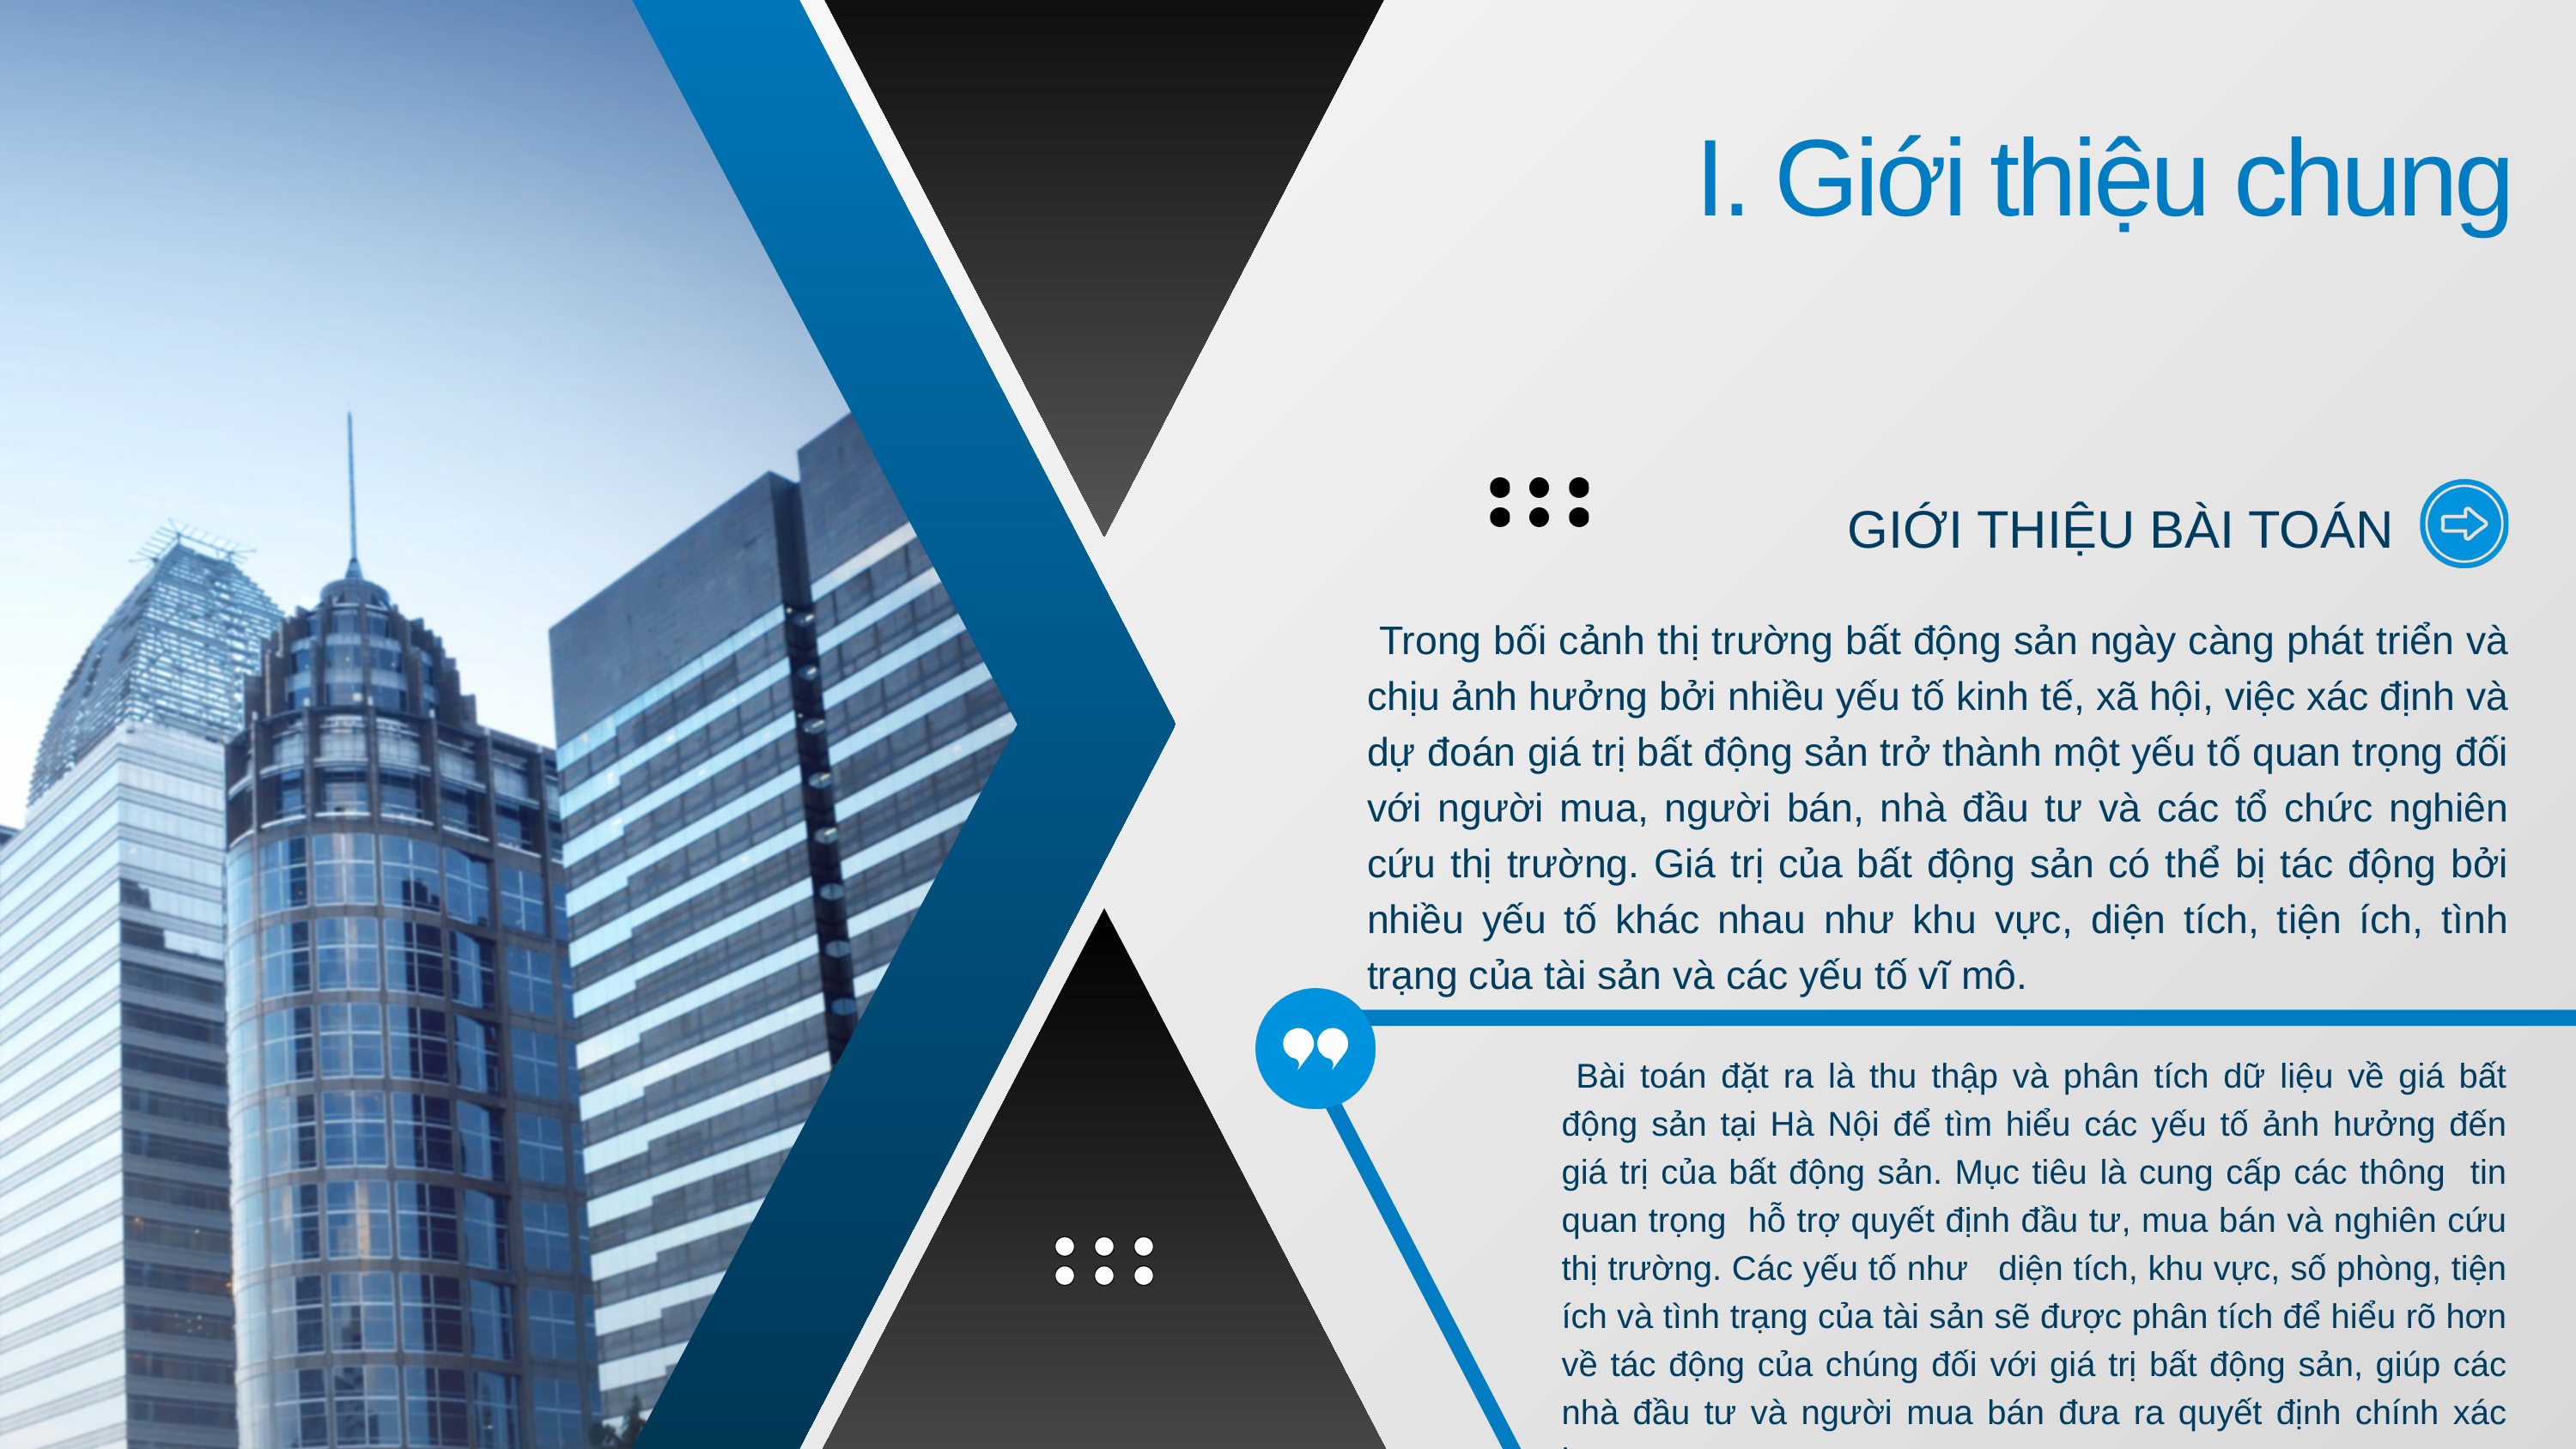

I. Giới thiệu chung

GIỚI THIỆU BÀI TOÁN

 Trong bối cảnh thị trường bất động sản ngày càng phát triển và chịu ảnh hưởng bởi nhiều yếu tố kinh tế, xã hội, việc xác định và dự đoán giá trị bất động sản trở thành một yếu tố quan trọng đối với người mua, người bán, nhà đầu tư và các tổ chức nghiên cứu thị trường. Giá trị của bất động sản có thể bị tác động bởi nhiều yếu tố khác nhau như khu vực, diện tích, tiện ích, tình trạng của tài sản và các yếu tố vĩ mô.

 Bài toán đặt ra là thu thập và phân tích dữ liệu về giá bất động sản tại Hà Nội để tìm hiểu các yếu tố ảnh hưởng đến giá trị của bất động sản. Mục tiêu là cung cấp các thông  tin quan trọng  hỗ trợ quyết định đầu tư, mua bán và nghiên cứu thị trường. Các yếu tố như   diện tích, khu vực, số phòng, tiện ích và tình trạng của tài sản sẽ được phân tích để hiểu rõ hơn về tác động của chúng đối với giá trị bất động sản, giúp các nhà đầu tư và người mua bán đưa ra quyết định chính xác hơn.